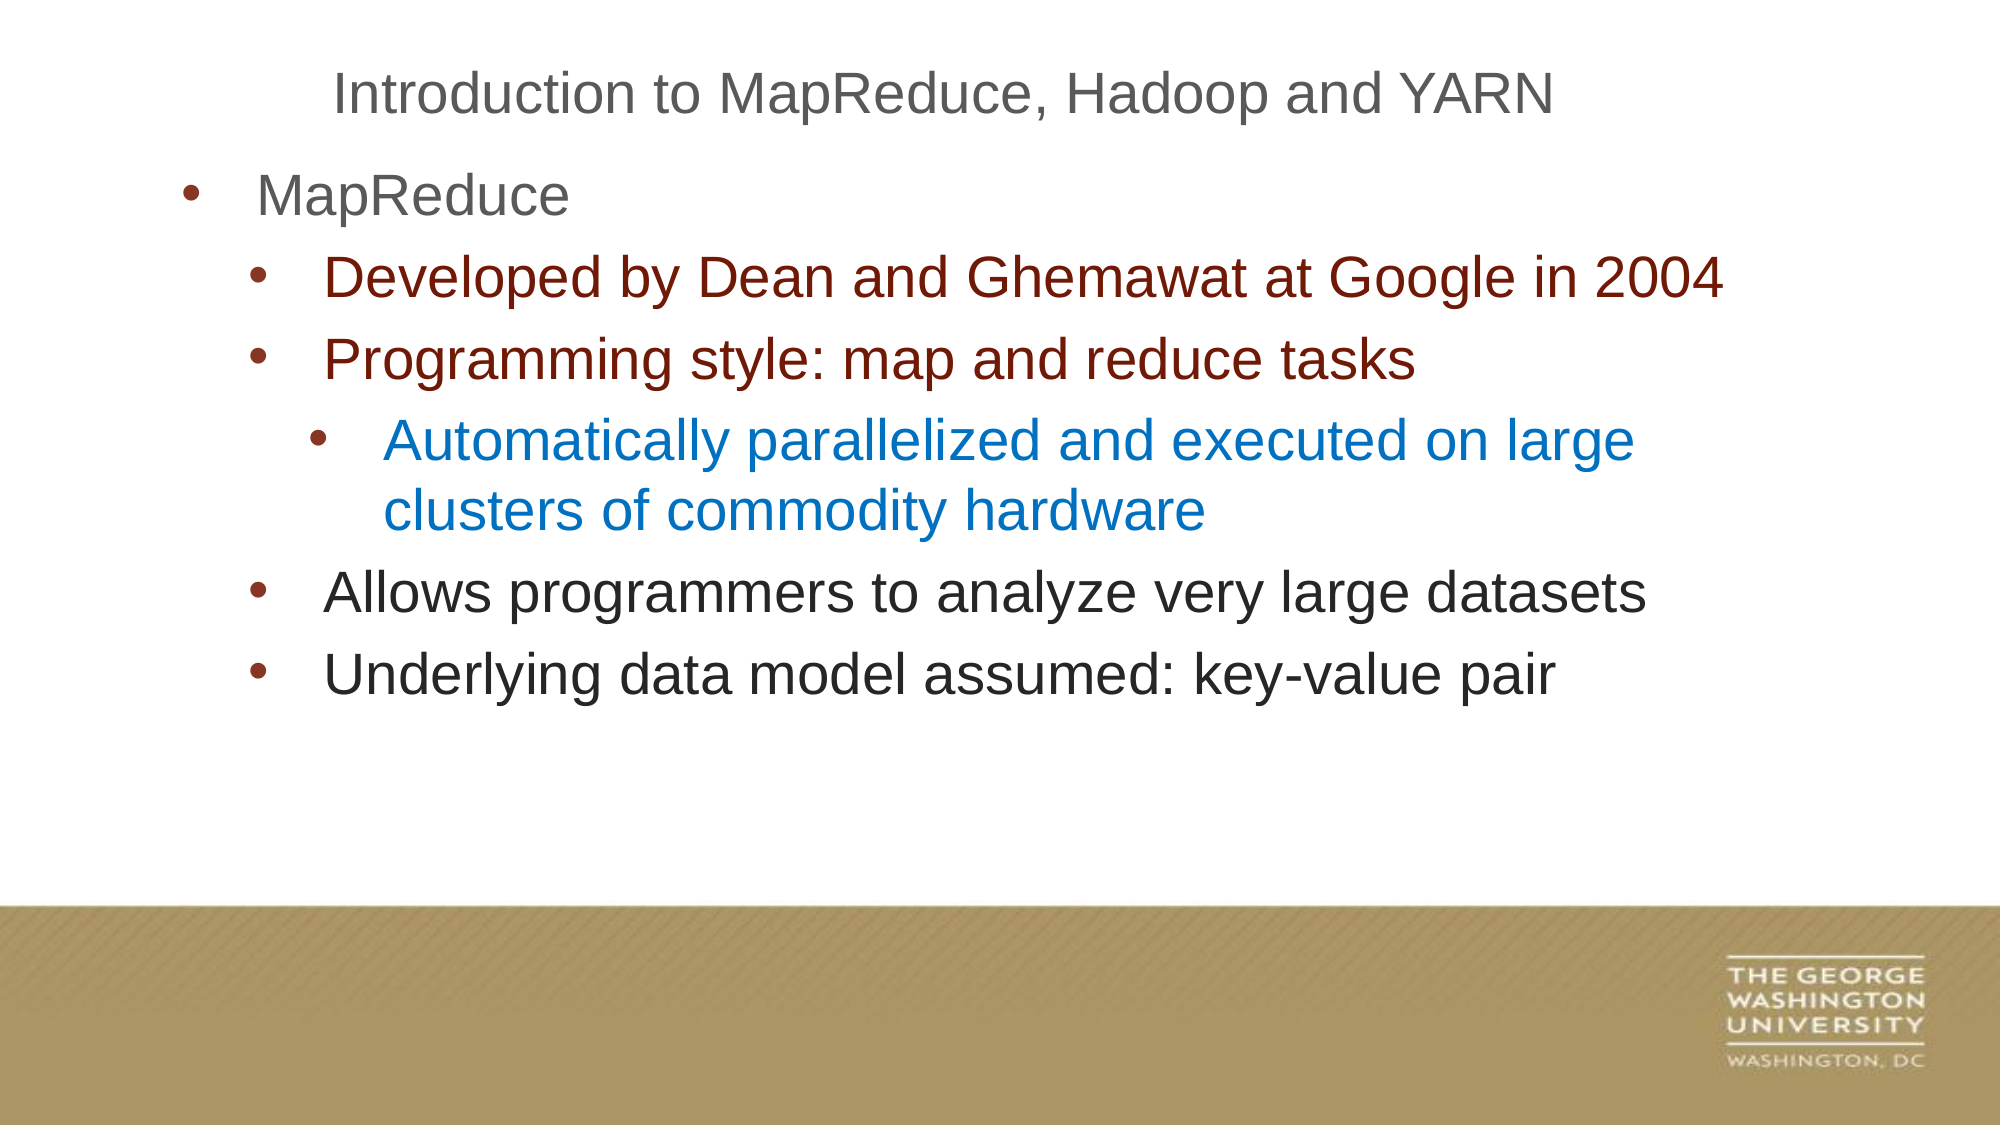

Introduction to MapReduce, Hadoop and YARN
MapReduce
Developed by Dean and Ghemawat at Google in 2004
Programming style: map and reduce tasks
Automatically parallelized and executed on large clusters of commodity hardware
Allows programmers to analyze very large datasets
Underlying data model assumed: key-value pair